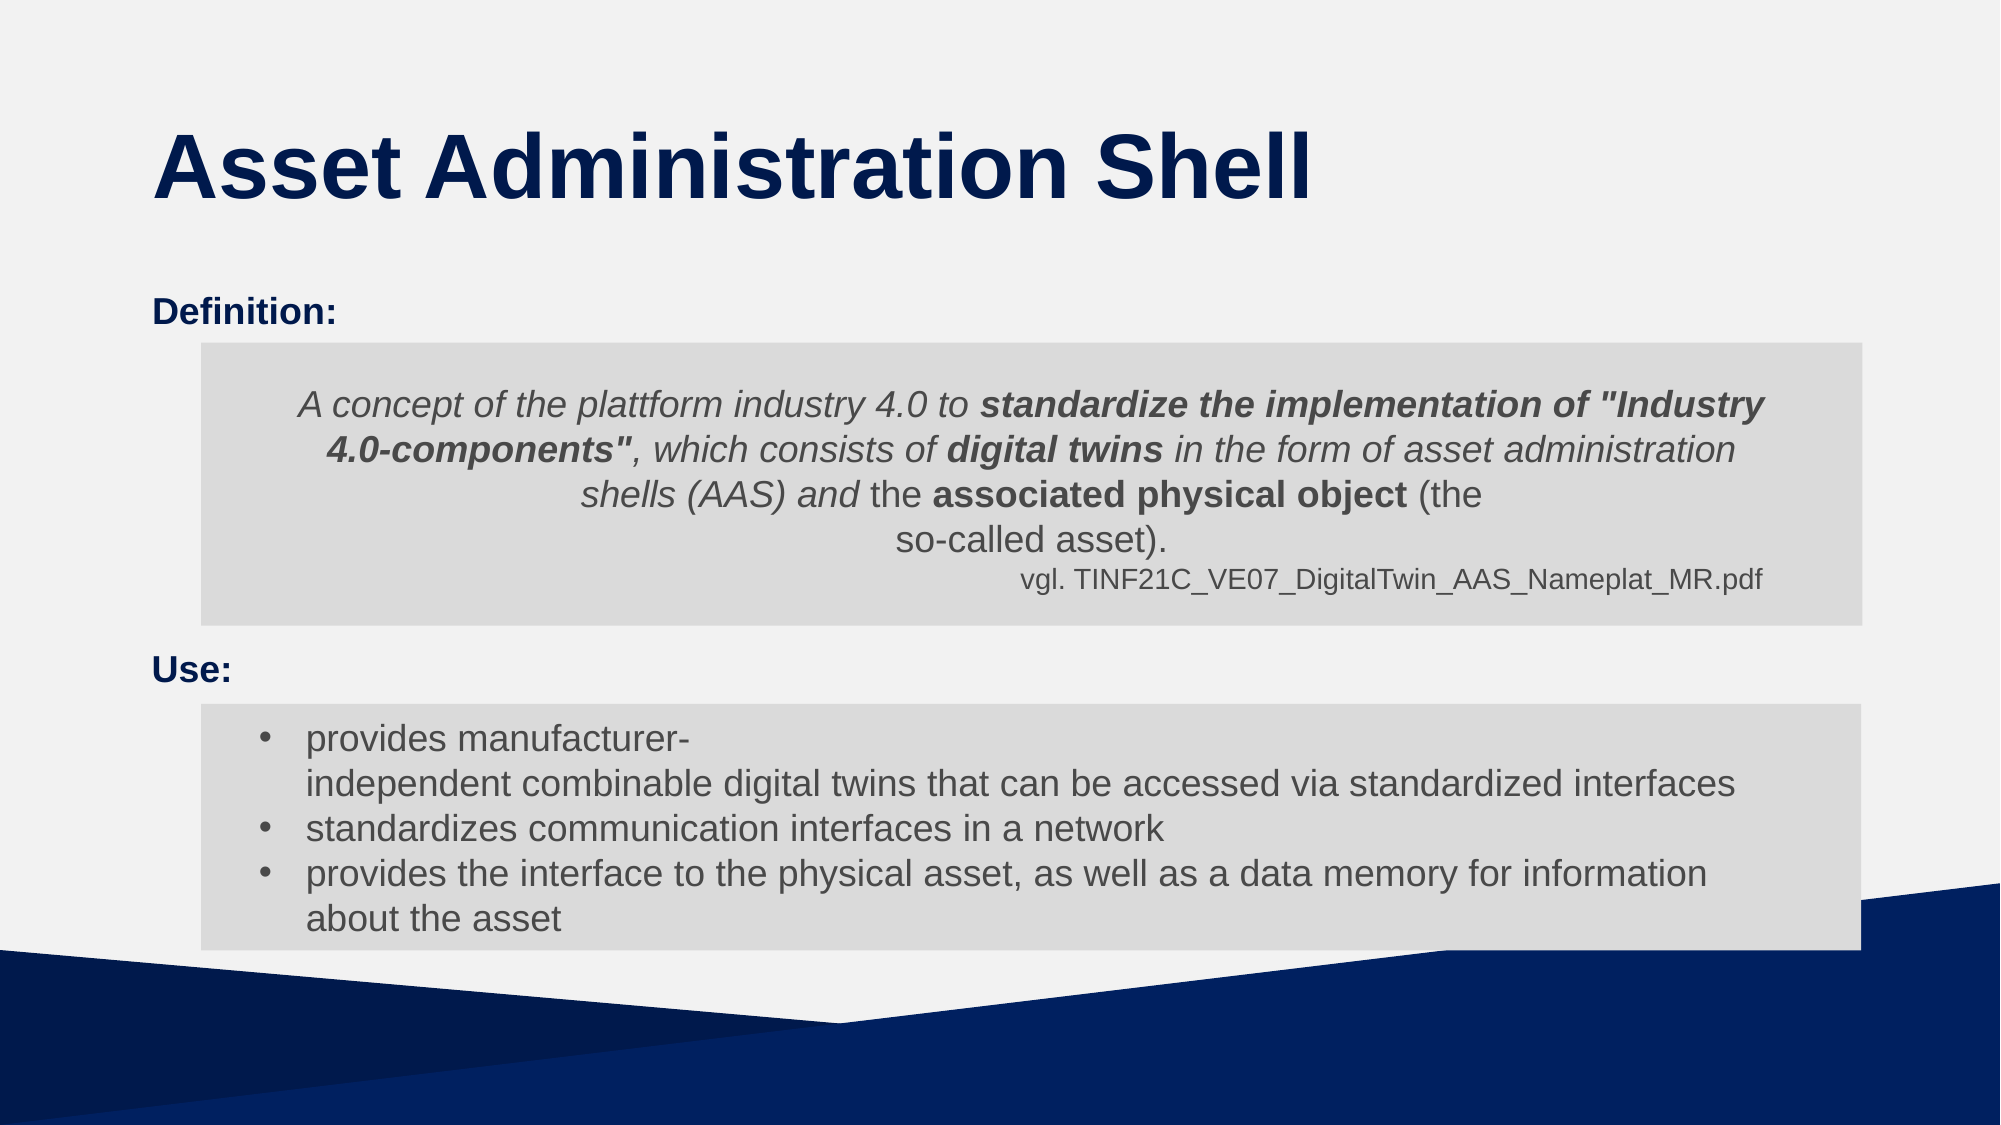

# Asset Administration Shell
Definition:

A concept of the plattform industry 4.0 to standardize the implementation of "Industry 4.0-components", which consists of digital twins in the form of asset administration shells (AAS) and the associated physical object (the
so-called asset).
vgl. TINF21C_VE07_DigitalTwin_AAS_Nameplat_MR.pdf

Use:

provides manufacturer-independent combinable digital twins that can be accessed via standardized interfaces
standardizes communication interfaces in a network
provides the interface to the physical asset, as well as a data memory for information about the asset